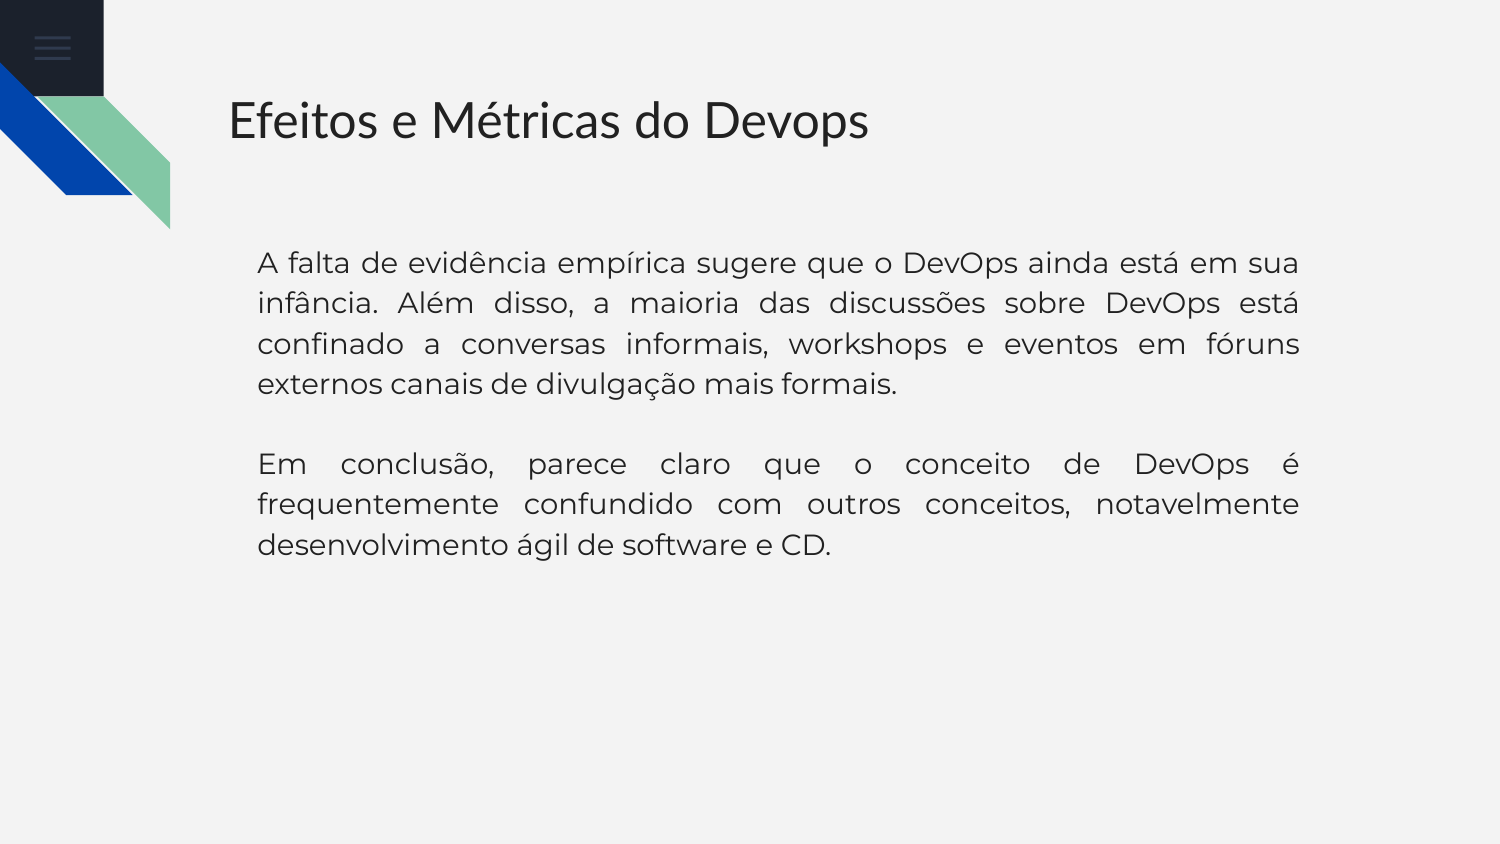

# Efeitos e Métricas do Devops
A falta de evidência empírica sugere que o DevOps ainda está em sua infância. Além disso, a maioria das discussões sobre DevOps está confinado a conversas informais, workshops e eventos em fóruns externos canais de divulgação mais formais.

Em conclusão, parece claro que o conceito de DevOps é frequentemente confundido com outros conceitos, notavelmente desenvolvimento ágil de software e CD.